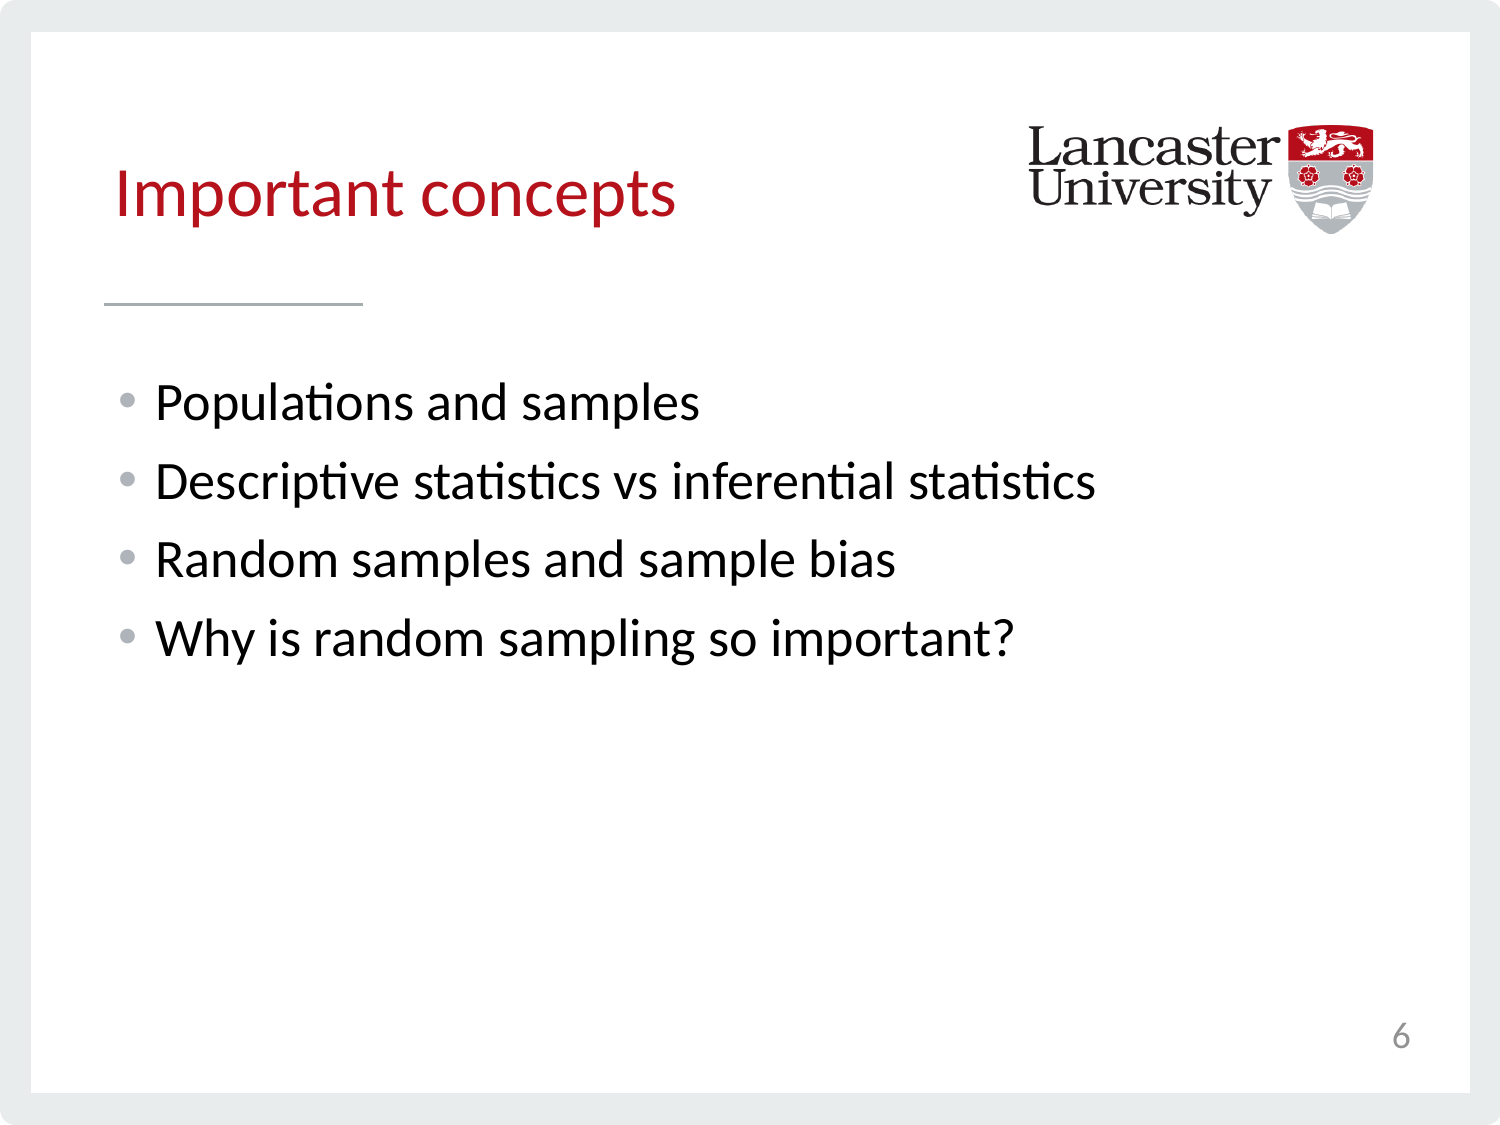

# Important concepts
Populations and samples
Descriptive statistics vs inferential statistics
Random samples and sample bias
Why is random sampling so important?
6